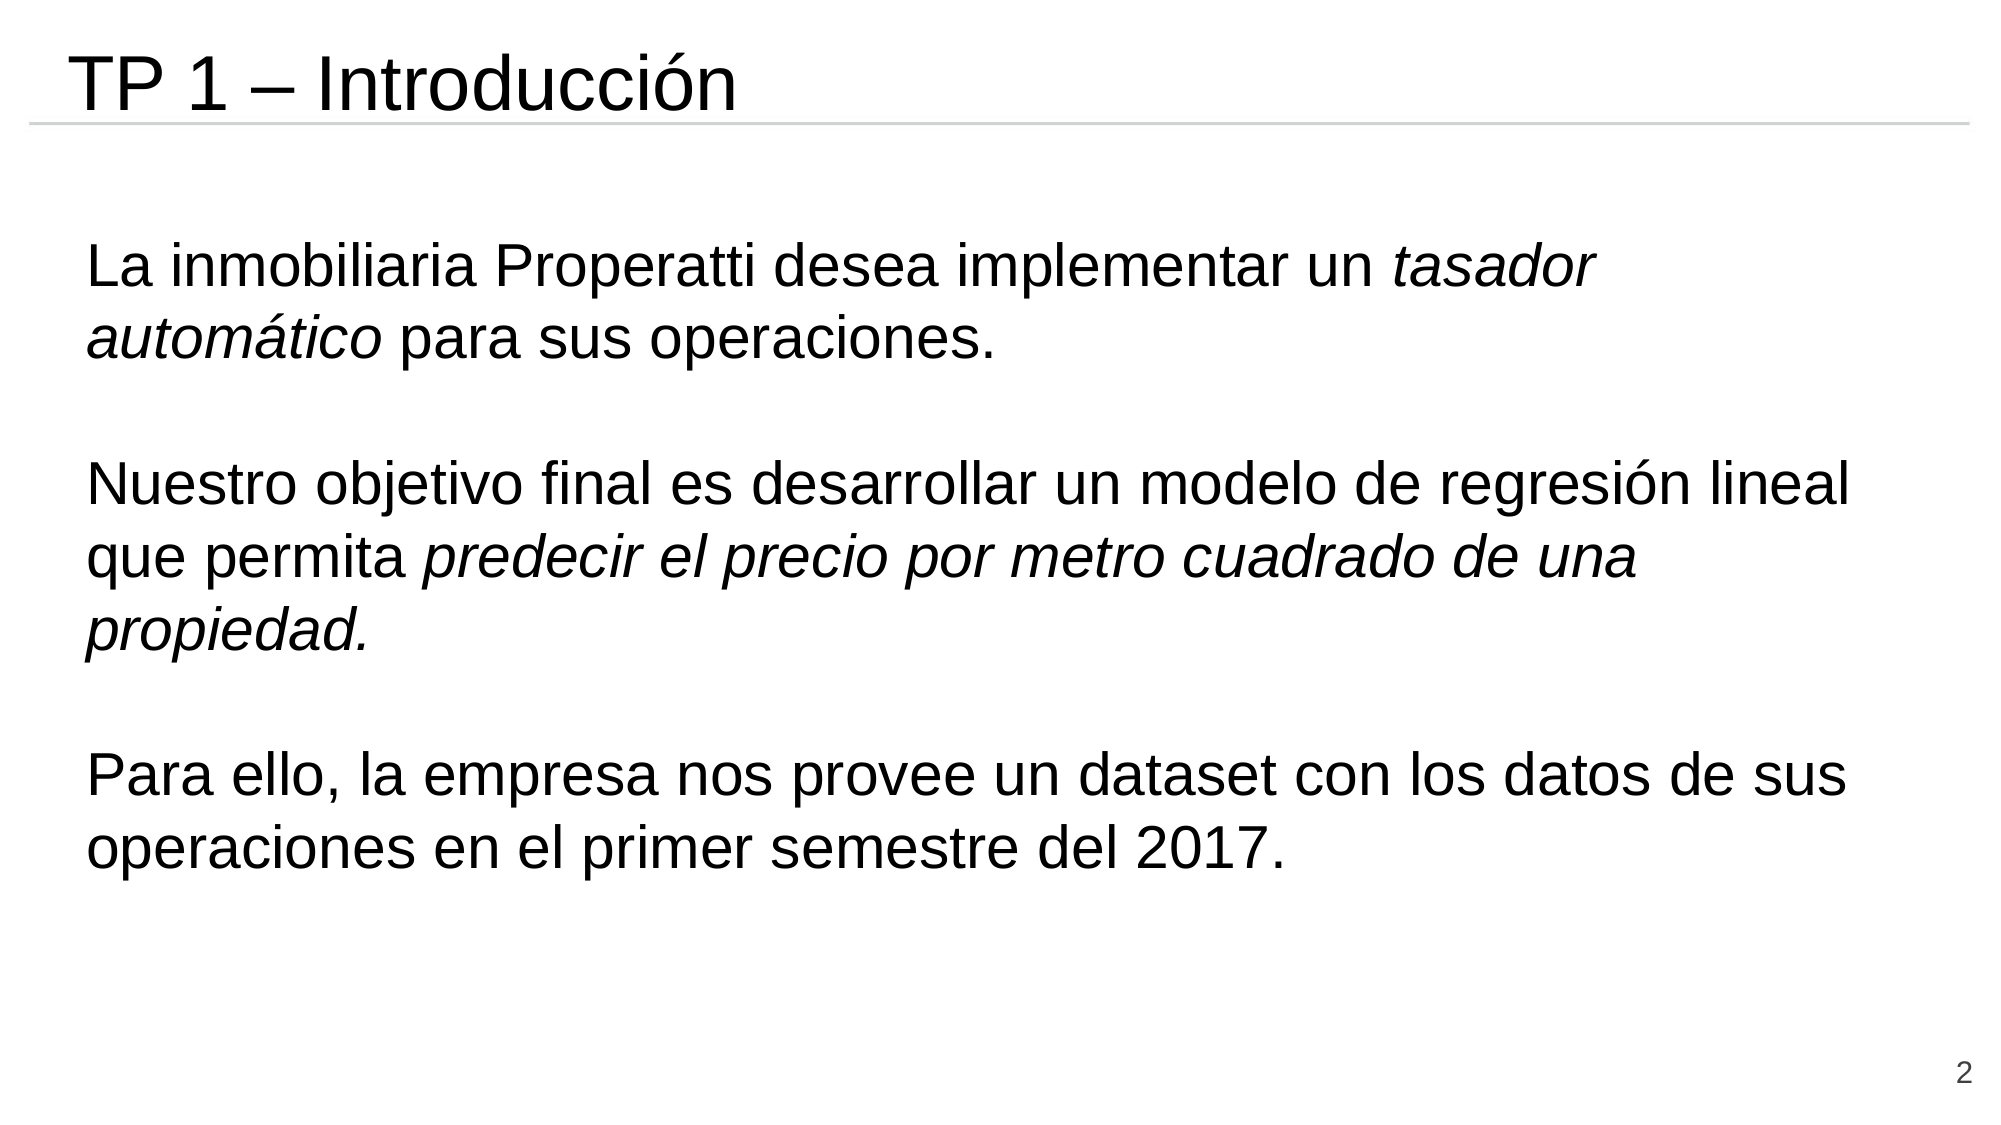

# TP 1 – Introducción

La inmobiliaria Properatti desea implementar un tasador automático para sus operaciones.
Nuestro objetivo final es desarrollar un modelo de regresión lineal que permita predecir el precio por metro cuadrado de una propiedad.

Para ello, la empresa nos provee un dataset con los datos de sus operaciones en el primer semestre del 2017.

2